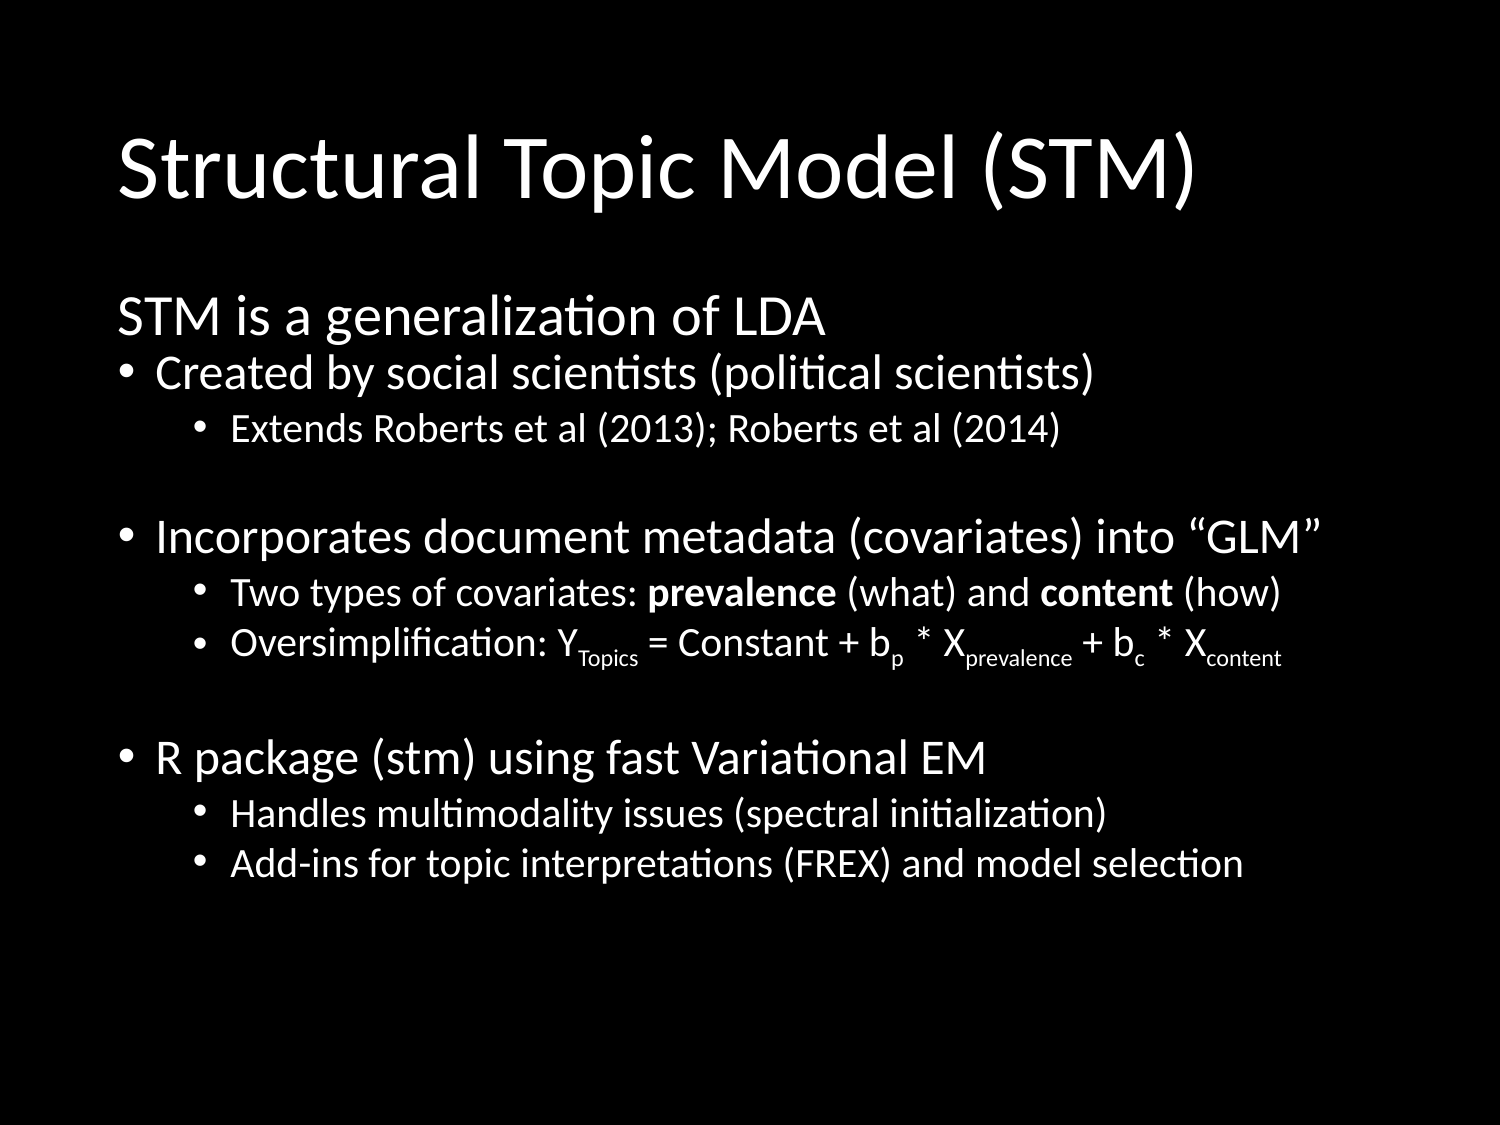

Structural Topic Model (STM)
STM is a generalization of LDA
Created by social scientists (political scientists)
Extends Roberts et al (2013); Roberts et al (2014)

Incorporates document metadata (covariates) into “GLM”
Two types of covariates: prevalence (what) and content (how)
Oversimplification: YTopics = Constant + bp * Xprevalence + bc * Xcontent

R package (stm) using fast Variational EM
Handles multimodality issues (spectral initialization)
Add-ins for topic interpretations (FREX) and model selection